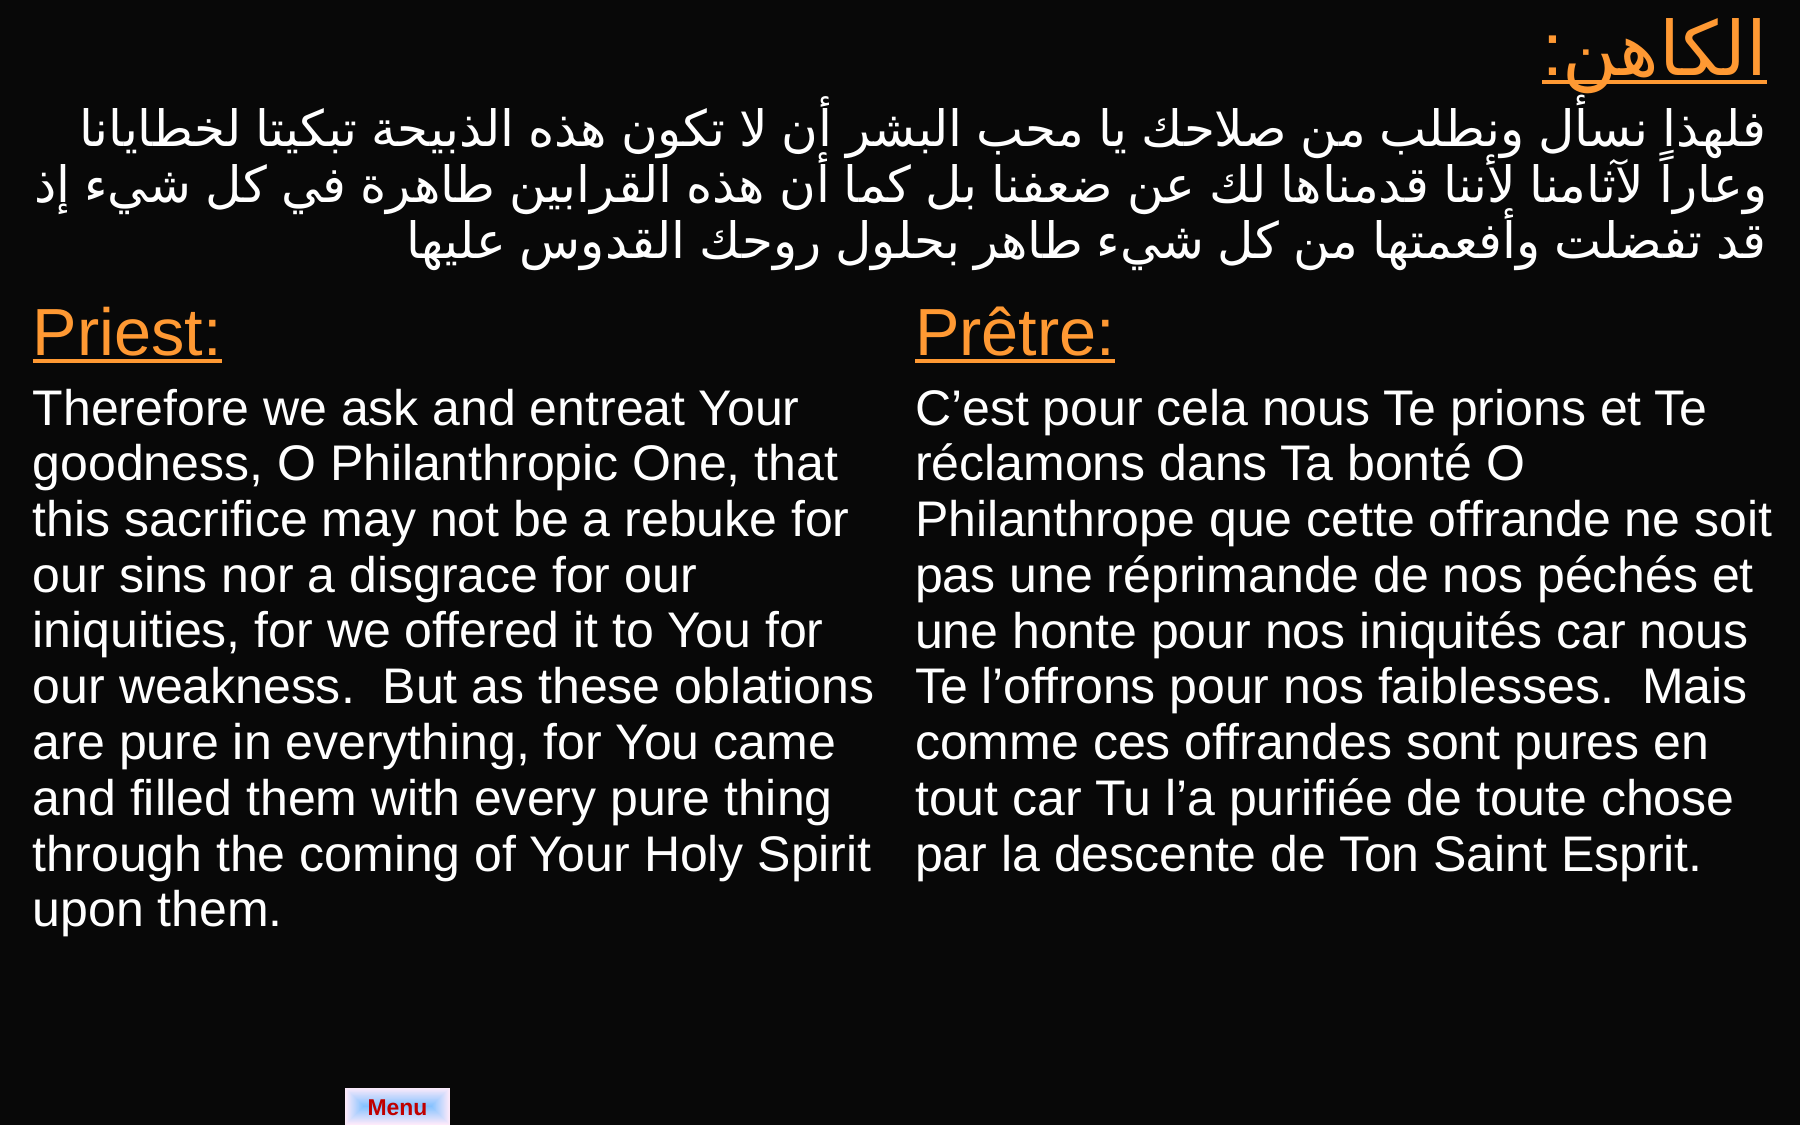

| الكاهن: فلهذا نسأل ونطلب من صلاحك يا محب البشر أن لا تكون هذه الذبيحة تبكيتا لخطايانا وعاراً لآثامنا لأننا قدمناها لك عن ضعفنا بل كما أن هذه القرابين طاهرة في كل شيء إذ قد تفضلت وأفعمتها من كل شيء طاهر بحلول روحك القدوس عليها |  |
| --- | --- |
| Priest: Therefore we ask and entreat Your goodness, O Philanthropic One, that this sacrifice may not be a rebuke for our sins nor a disgrace for our iniquities, for we offered it to You for our weakness. But as these oblations are pure in everything, for You came and filled them with every pure thing through the coming of Your Holy Spirit upon them. | Prêtre: C’est pour cela nous Te prions et Te réclamons dans Ta bonté O Philanthrope que cette offrande ne soit pas une réprimande de nos péchés et une honte pour nos iniquités car nous Te l’offrons pour nos faiblesses. Mais comme ces offrandes sont pures en tout car Tu l’a purifiée de toute chose par la descente de Ton Saint Esprit. |

Menu